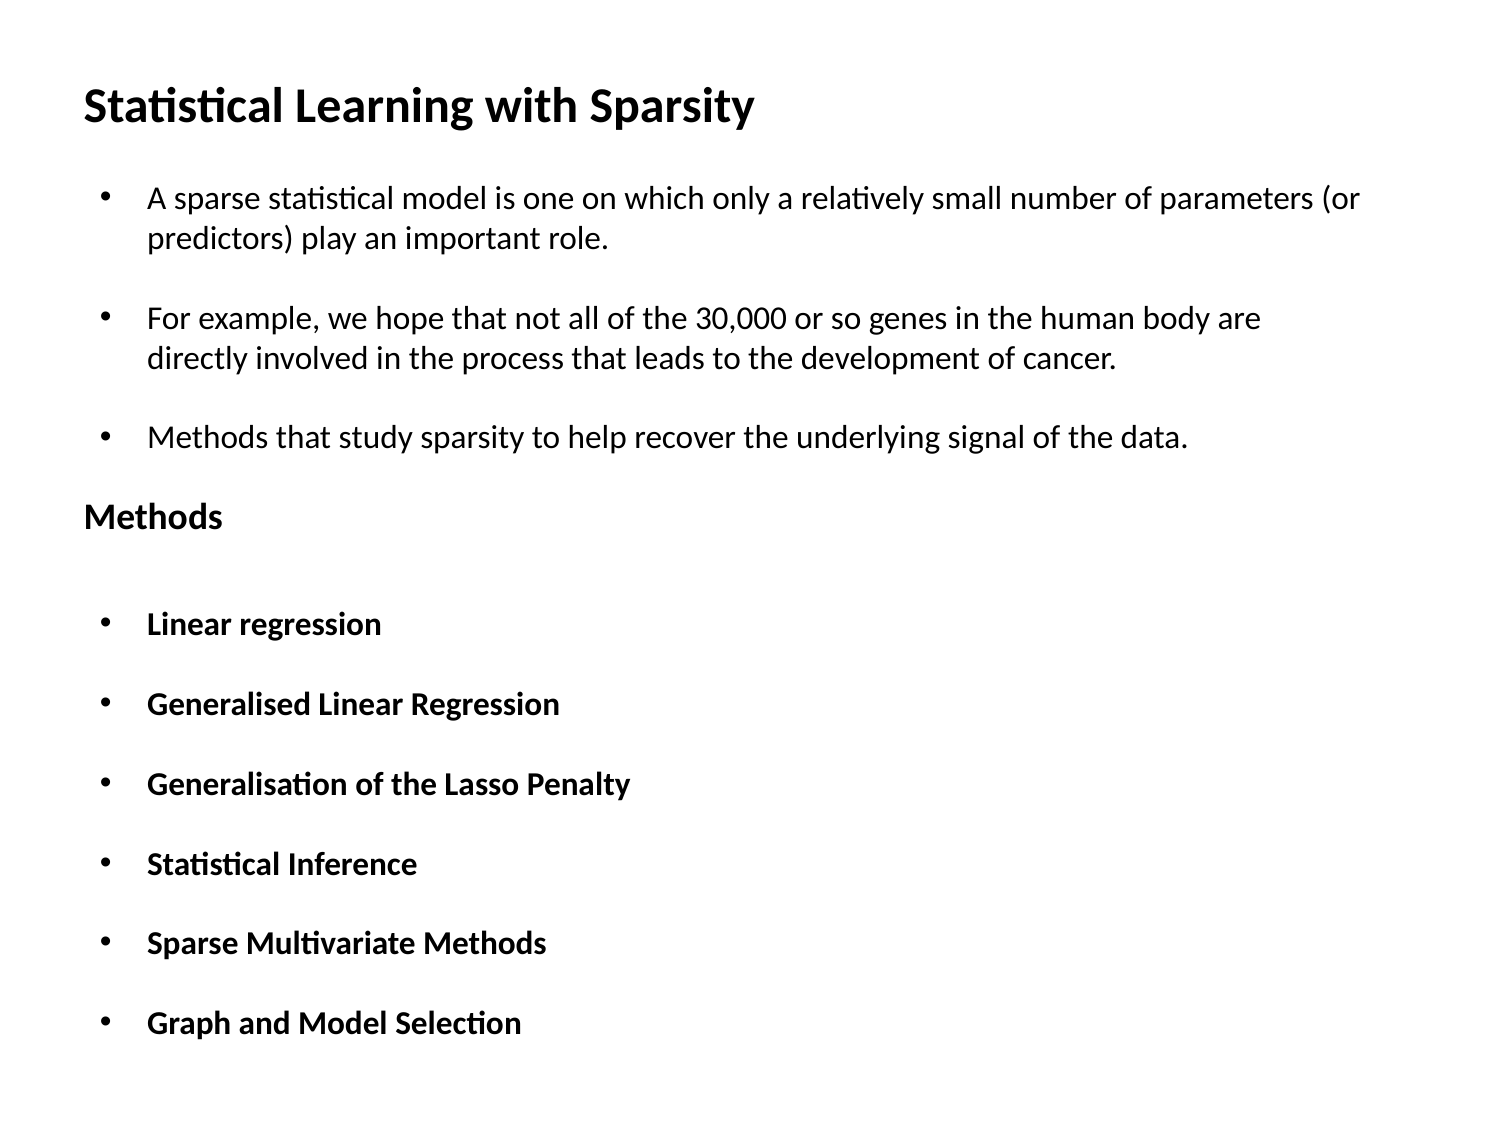

Statistical Learning with Sparsity
A sparse statistical model is one on which only a relatively small number of parameters (or predictors) play an important role.

For example, we hope that not all of the 30,000 or so genes in the human body are directly involved in the process that leads to the development of cancer.

Methods that study sparsity to help recover the underlying signal of the data.
Methods
Linear regression
Generalised Linear Regression
Generalisation of the Lasso Penalty
Statistical Inference
Sparse Multivariate Methods
Graph and Model Selection